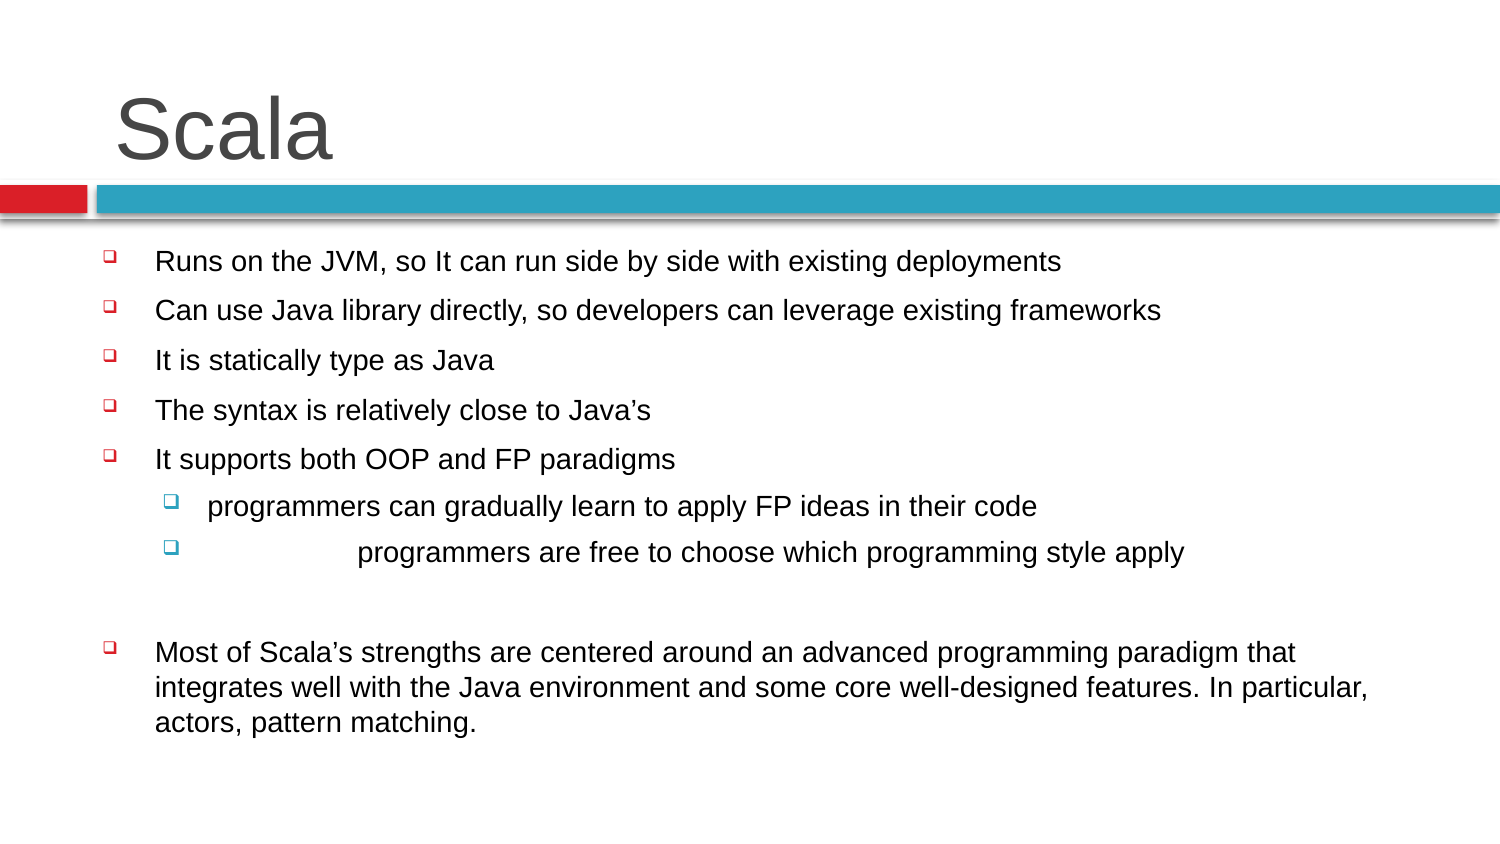

# Scala
Runs on the JVM, so It can run side by side with existing deployments
Can use Java library directly, so developers can leverage existing frameworks
It is statically type as Java
The syntax is relatively close to Java’s
It supports both OOP and FP paradigms
programmers can gradually learn to apply FP ideas in their code
	programmers are free to choose which programming style apply

Most of Scala’s strengths are centered around an advanced programming paradigm that integrates well with the Java environment and some core well-designed features. In particular, actors, pattern matching.